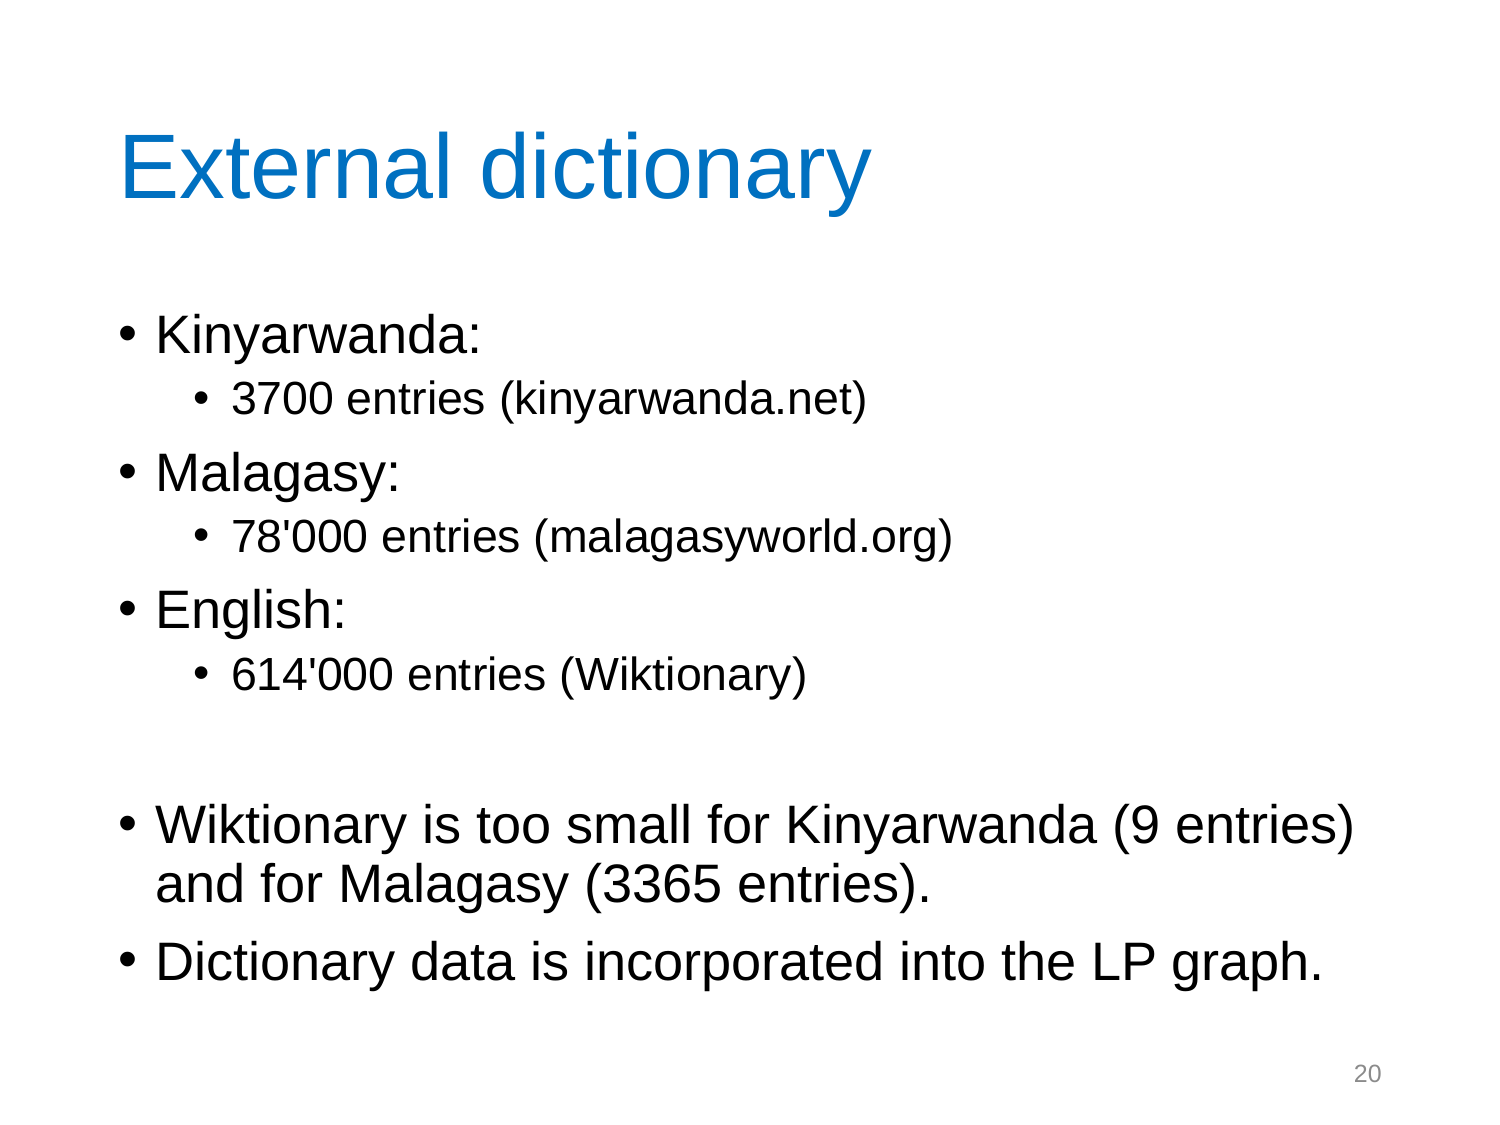

# External dictionary
Kinyarwanda:
3700 entries (kinyarwanda.net)
Malagasy:
78'000 entries (malagasyworld.org)
English:
614'000 entries (Wiktionary)

Wiktionary is too small for Kinyarwanda (9 entries) and for Malagasy (3365 entries).
Dictionary data is incorporated into the LP graph.
20